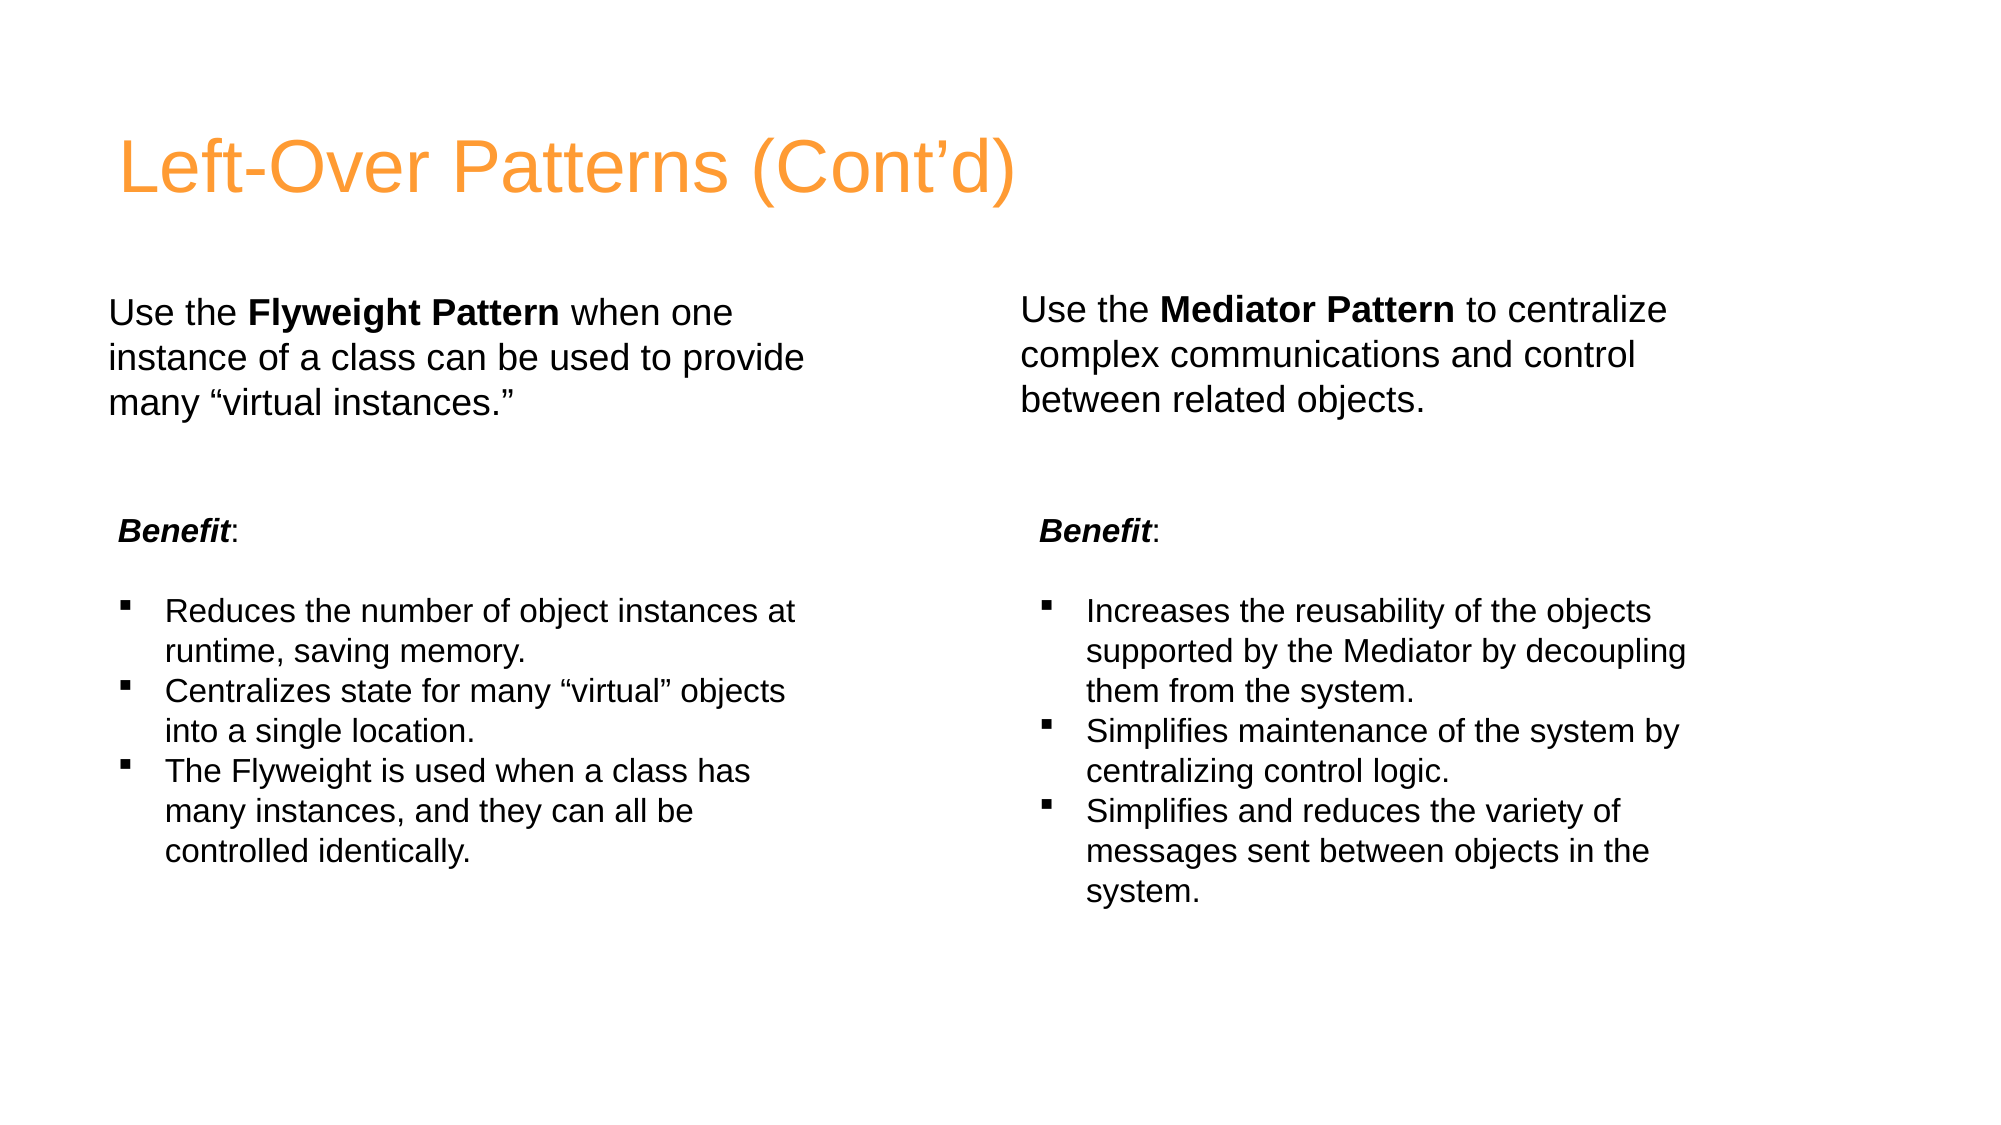

# Left-Over Patterns (Cont’d)
Use the Mediator Pattern to centralize complex communications and control between related objects.
Use the Flyweight Pattern when one instance of a class can be used to provide many “virtual instances.”
Benefit:

Reduces the number of object instances at runtime, saving memory.
Centralizes state for many “virtual” objects into a single location.
The Flyweight is used when a class has many instances, and they can all be controlled identically.
Benefit:

Increases the reusability of the objects supported by the Mediator by decoupling them from the system.
Simplifies maintenance of the system by centralizing control logic.
Simplifies and reduces the variety of messages sent between objects in the system.